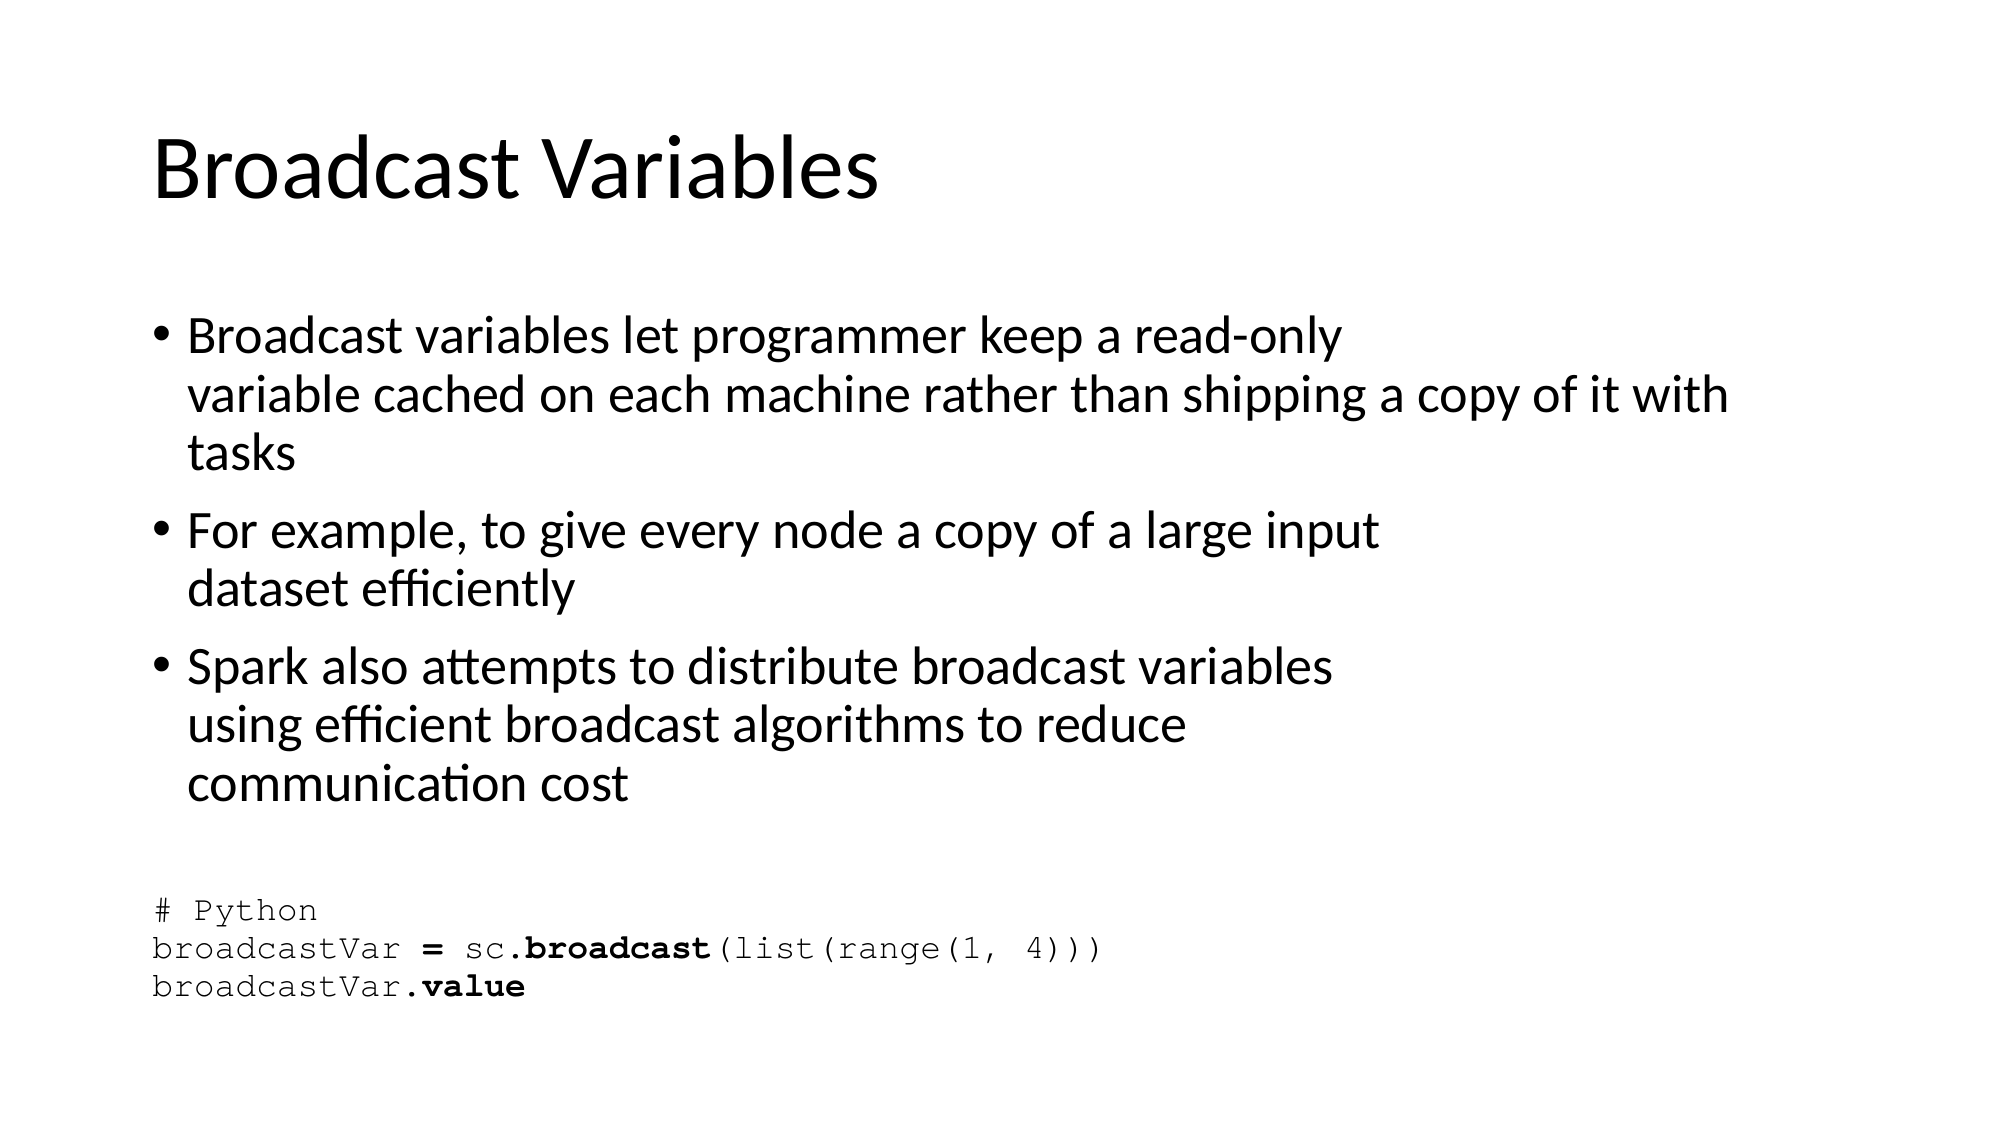

# Broadcast Variables
Broadcast variables let programmer keep a read-only
variable cached on each machine rather than shipping a copy of it with tasks
For example, to give every node a copy of a large input
dataset efficiently
Spark also attempts to distribute broadcast variables
using efficient broadcast algorithms to reduce
communication cost
# Python broadcastVar = sc.broadcast(list(range(1, 4))) broadcastVar.value